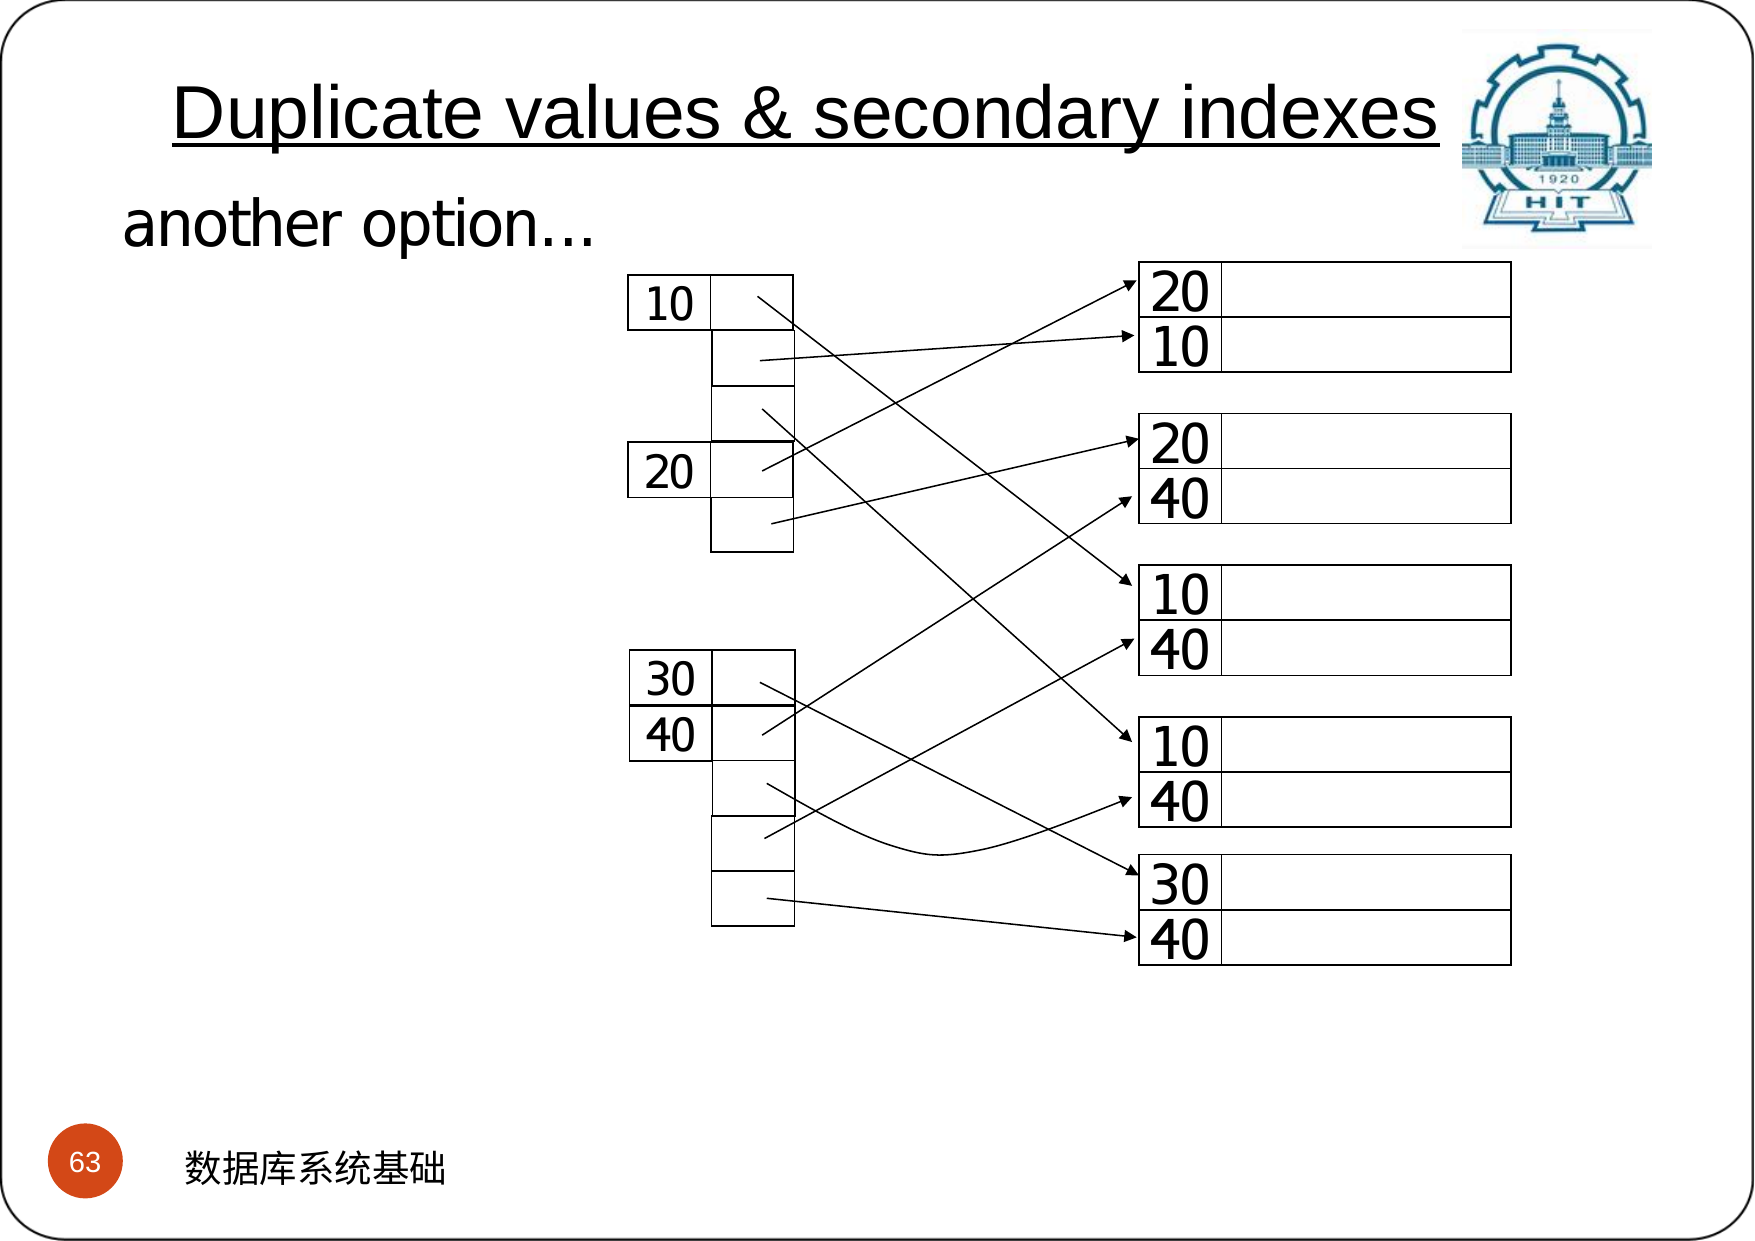

# Duplicate values & secondary indexes
another option...
20

10

10

20

40

20

10

40

30

40

10

40

30

40